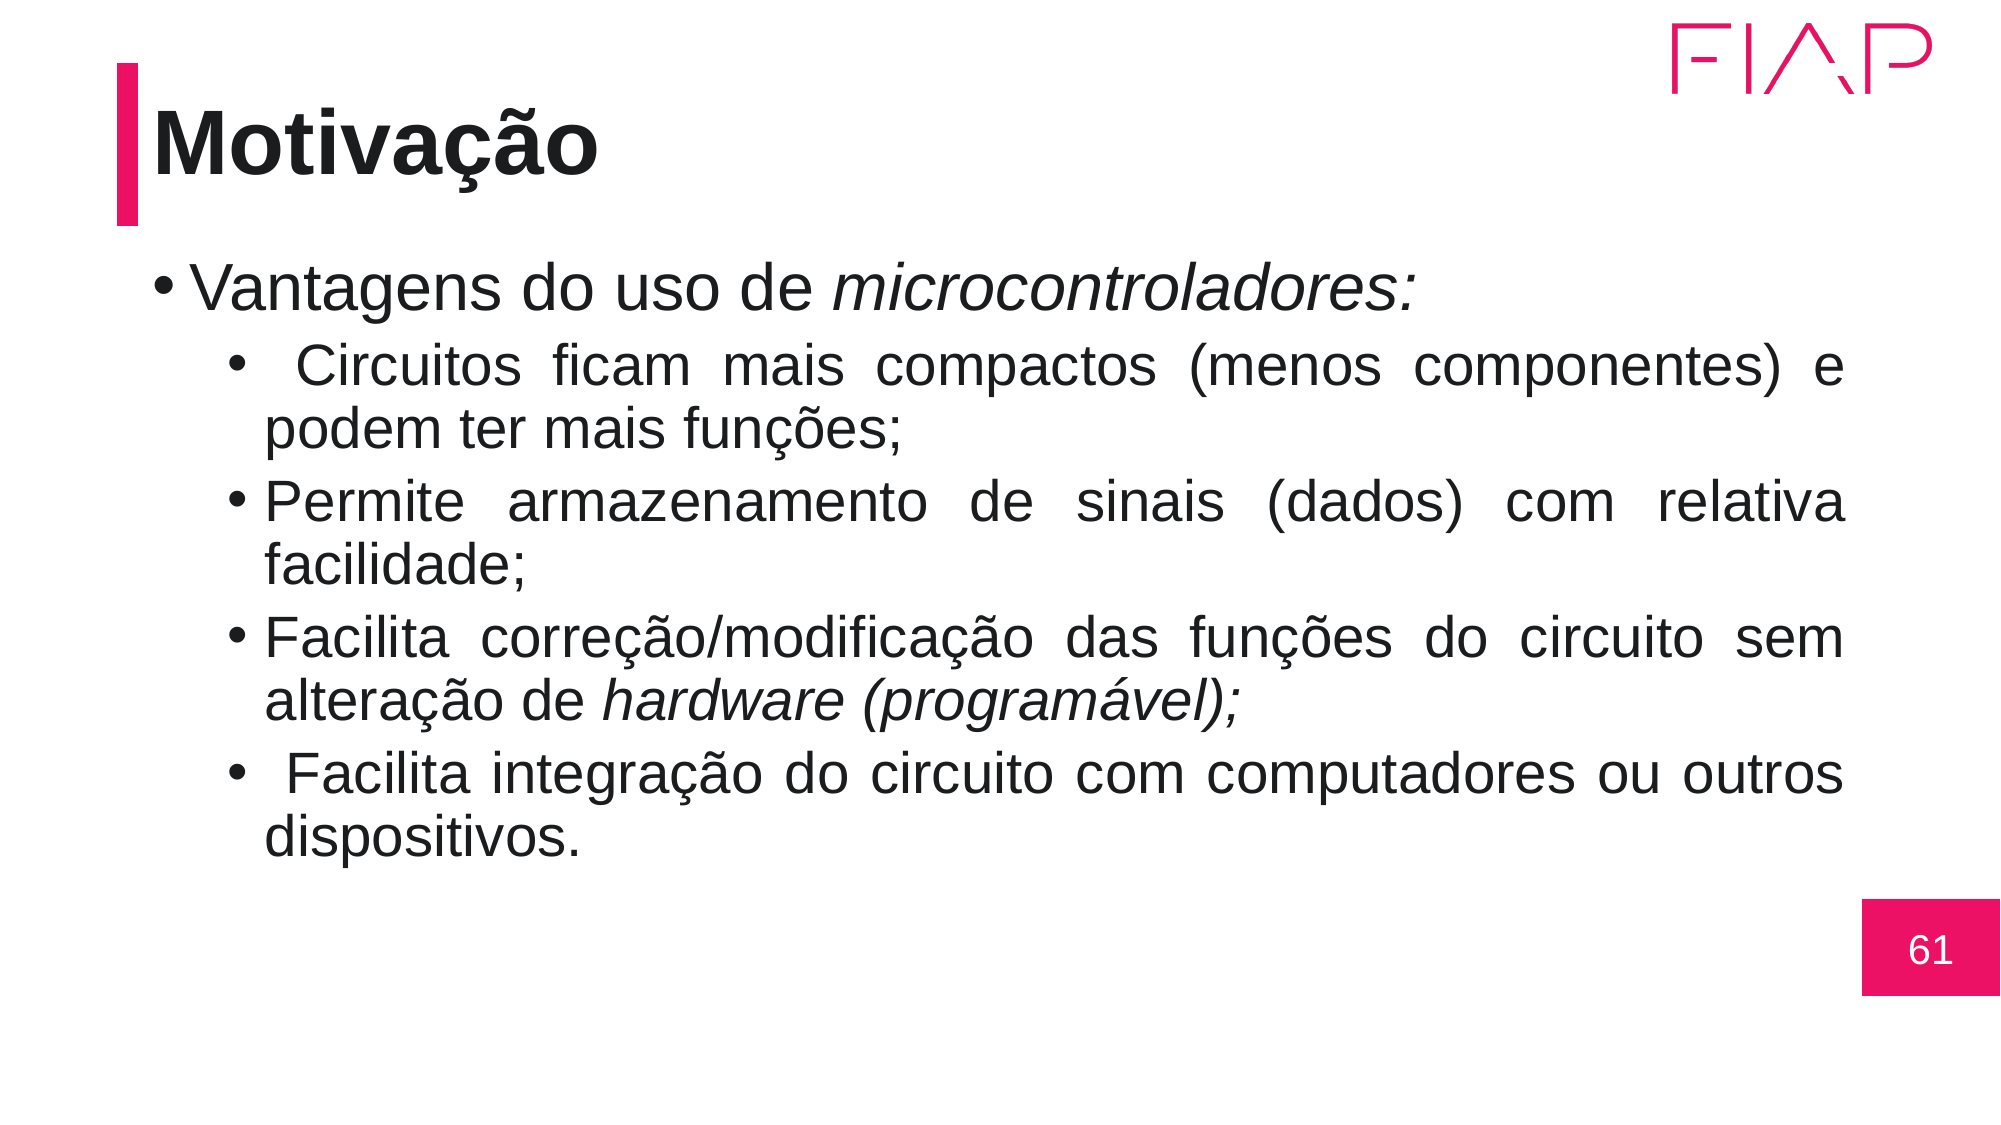

# Motivação
Vantagens do uso de microcontroladores:
 Circuitos ficam mais compactos (menos componentes) e podem ter mais funções;
Permite armazenamento de sinais (dados) com relativa facilidade;
Facilita correção/modificação das funções do circuito sem alteração de hardware (programável);
 Facilita integração do circuito com computadores ou outros dispositivos.
61